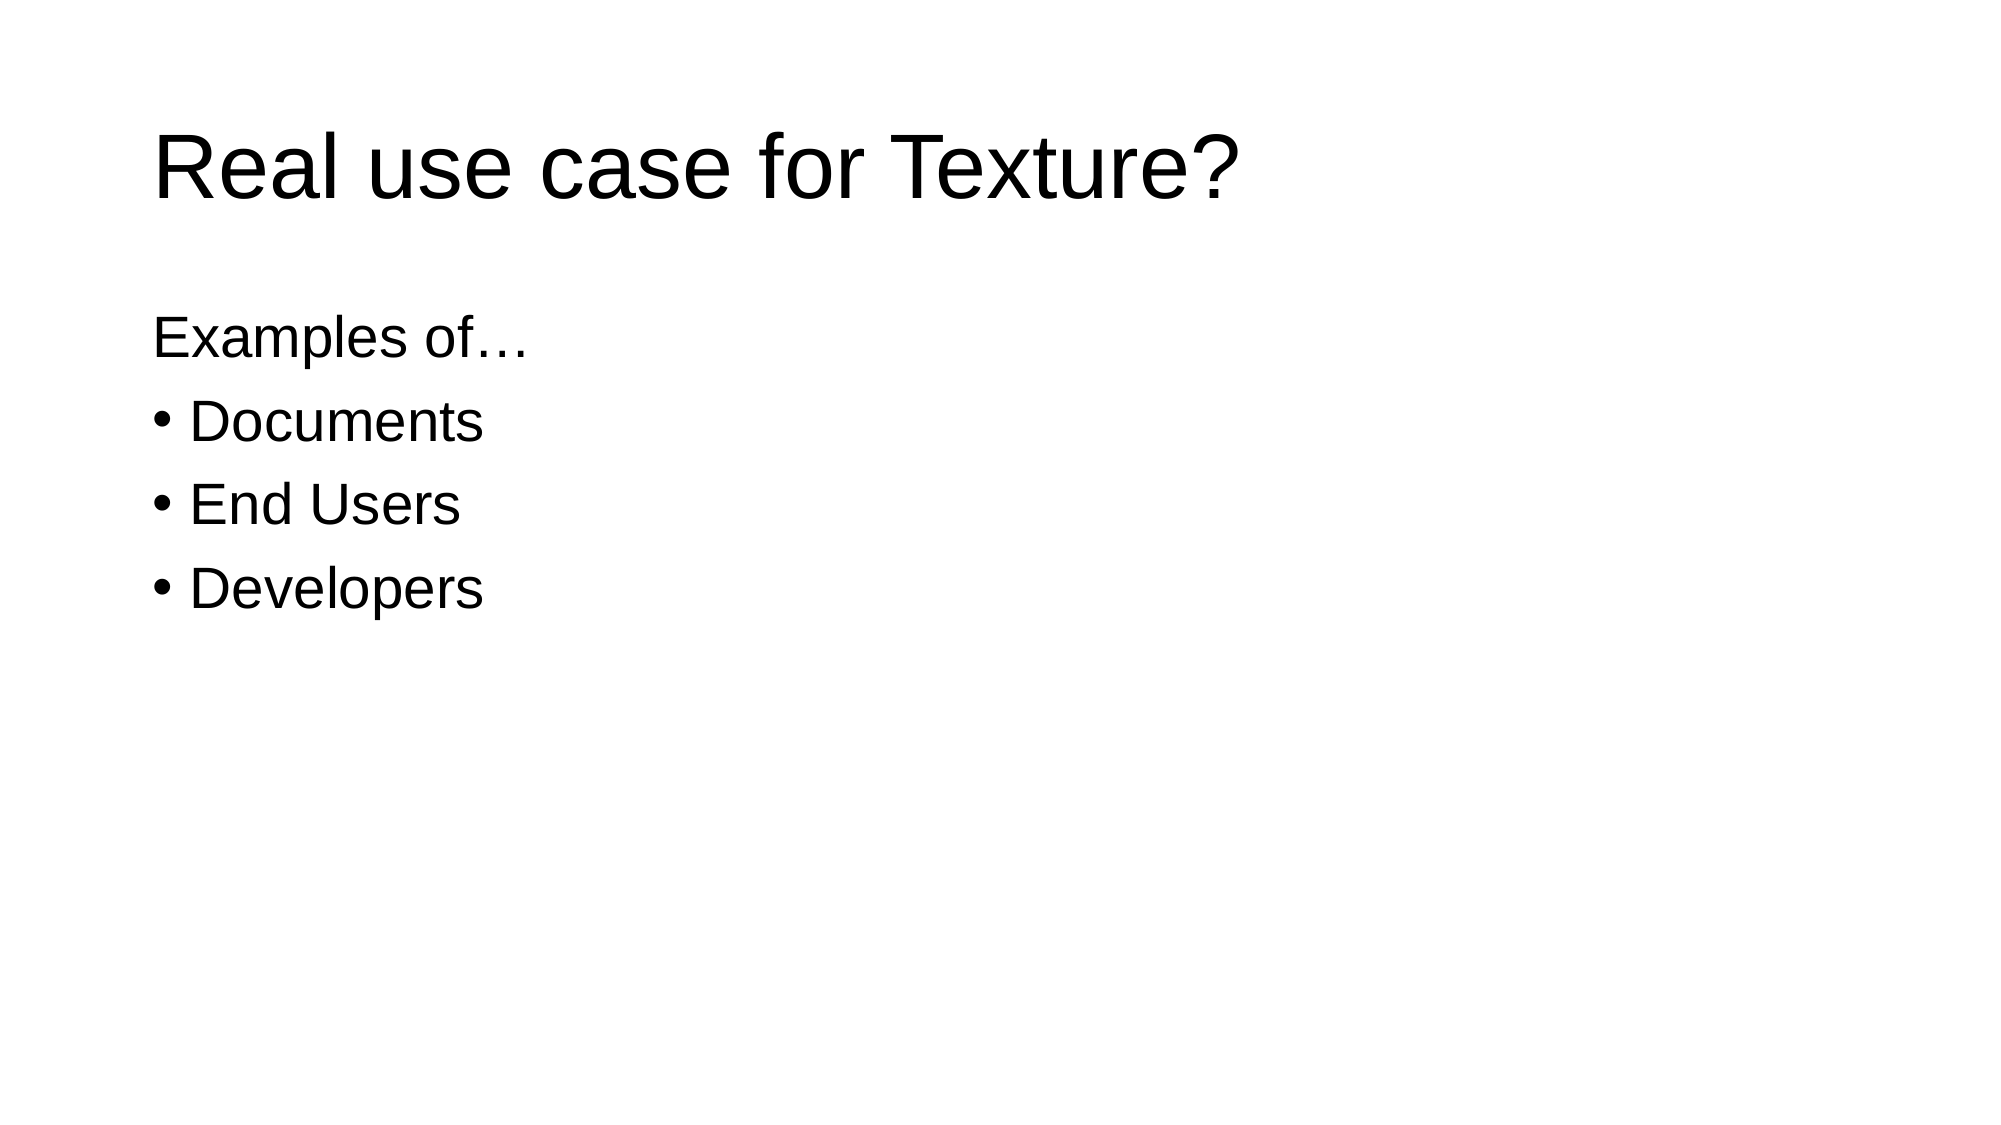

# Real use case for Texture?
Examples of…
Documents
End Users
Developers